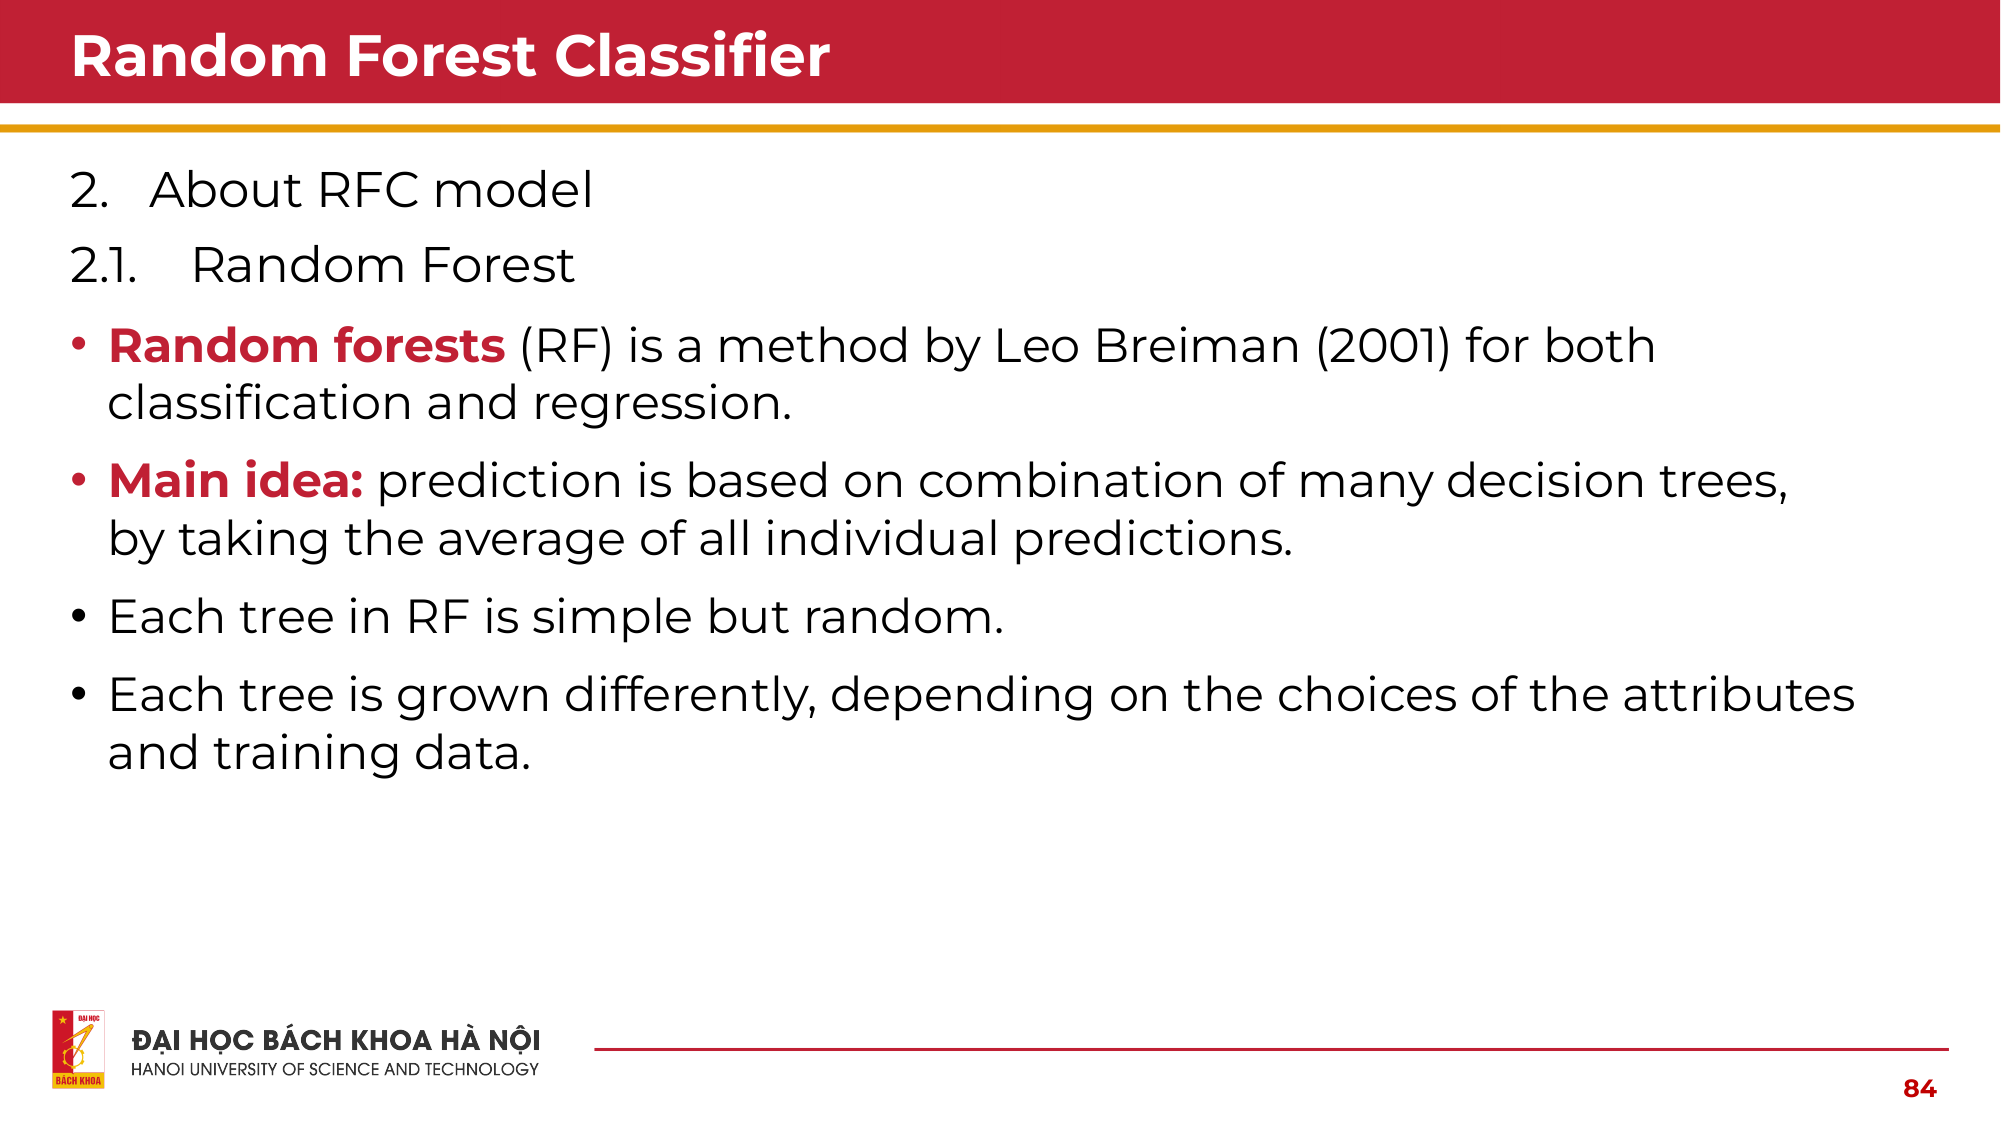

# Random Forest Classifier
2.   About RFC model
2.1.    Random Forest
Random forests (RF) is a method by Leo Breiman (2001) for both classification and regression.
Main idea: prediction is based on combination of many decision trees, by taking the average of all individual predictions.
Each tree in RF is simple but random.
Each tree is grown differently, depending on the choices of the attributes and training data.

84